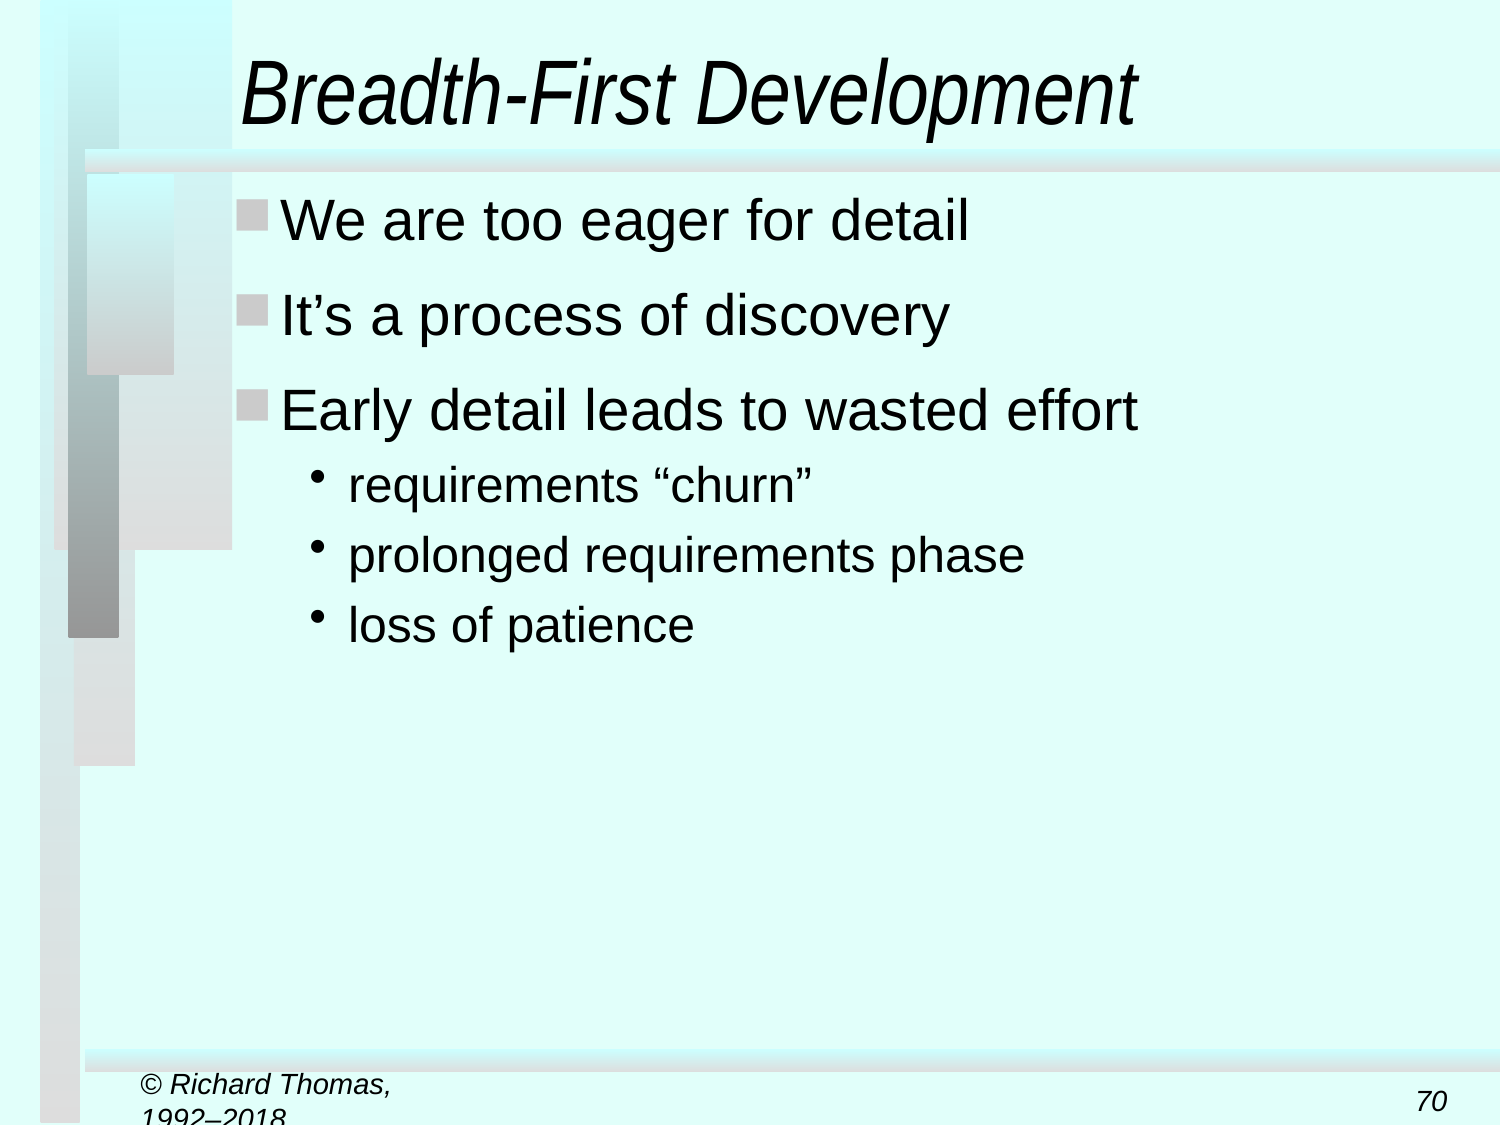

# Breadth-First Development
We are too eager for detail
It’s a process of discovery
Early detail leads to wasted effort
requirements “churn”
prolonged requirements phase
loss of patience

© Richard Thomas, 1992–2018
70